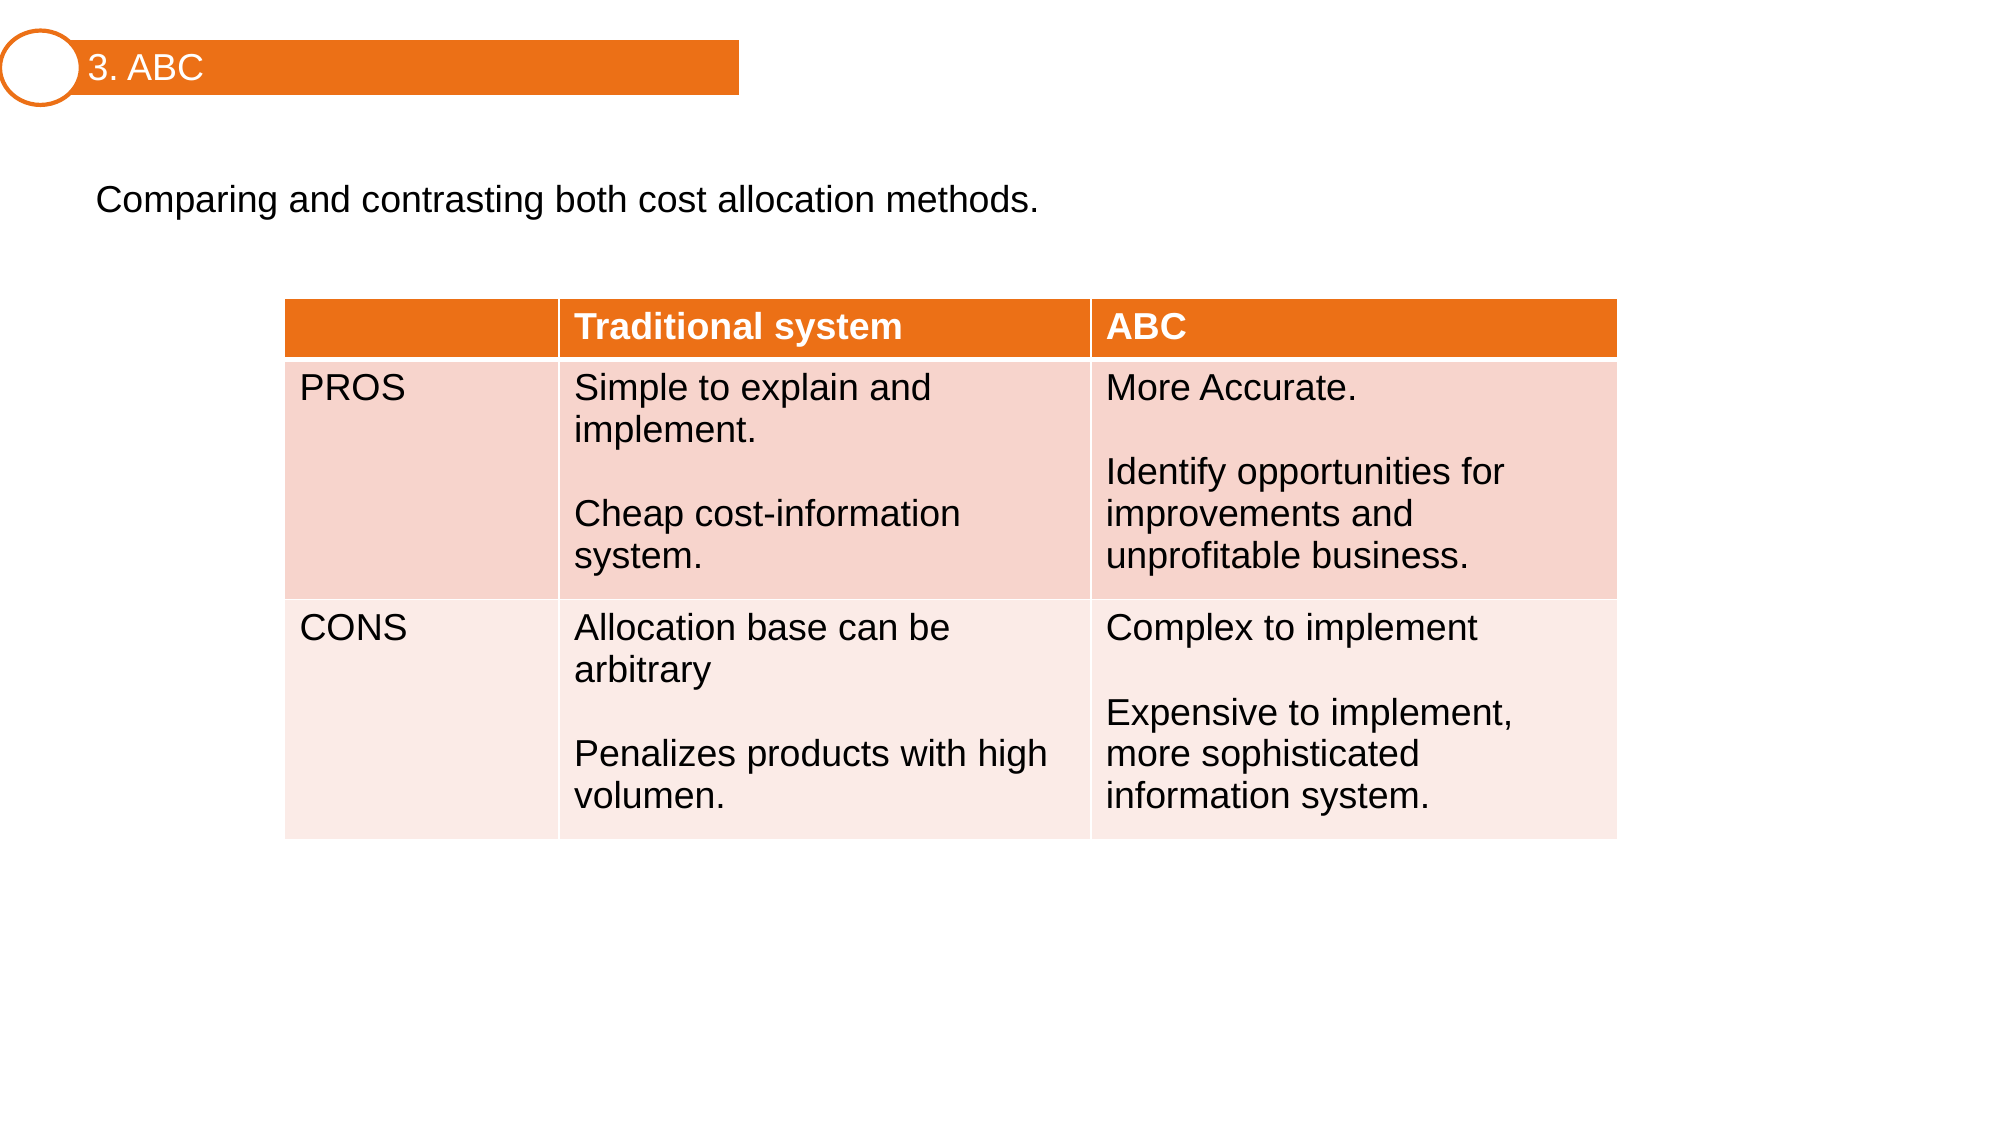

3. ABC

1. Cost Behavior Patterns and Assignment

2. Traditional Full Costing
Comparing and contrasting both cost allocation methods.
|  | Traditional system | ABC |
| --- | --- | --- |
| PROS | Simple to explain and implement. Cheap cost-information system. | More Accurate. Identify opportunities for improvements and unprofitable business. |
| CONS | Allocation base can be arbitrary Penalizes products with high volumen. | Complex to implement Expensive to implement, more sophisticated information system. |